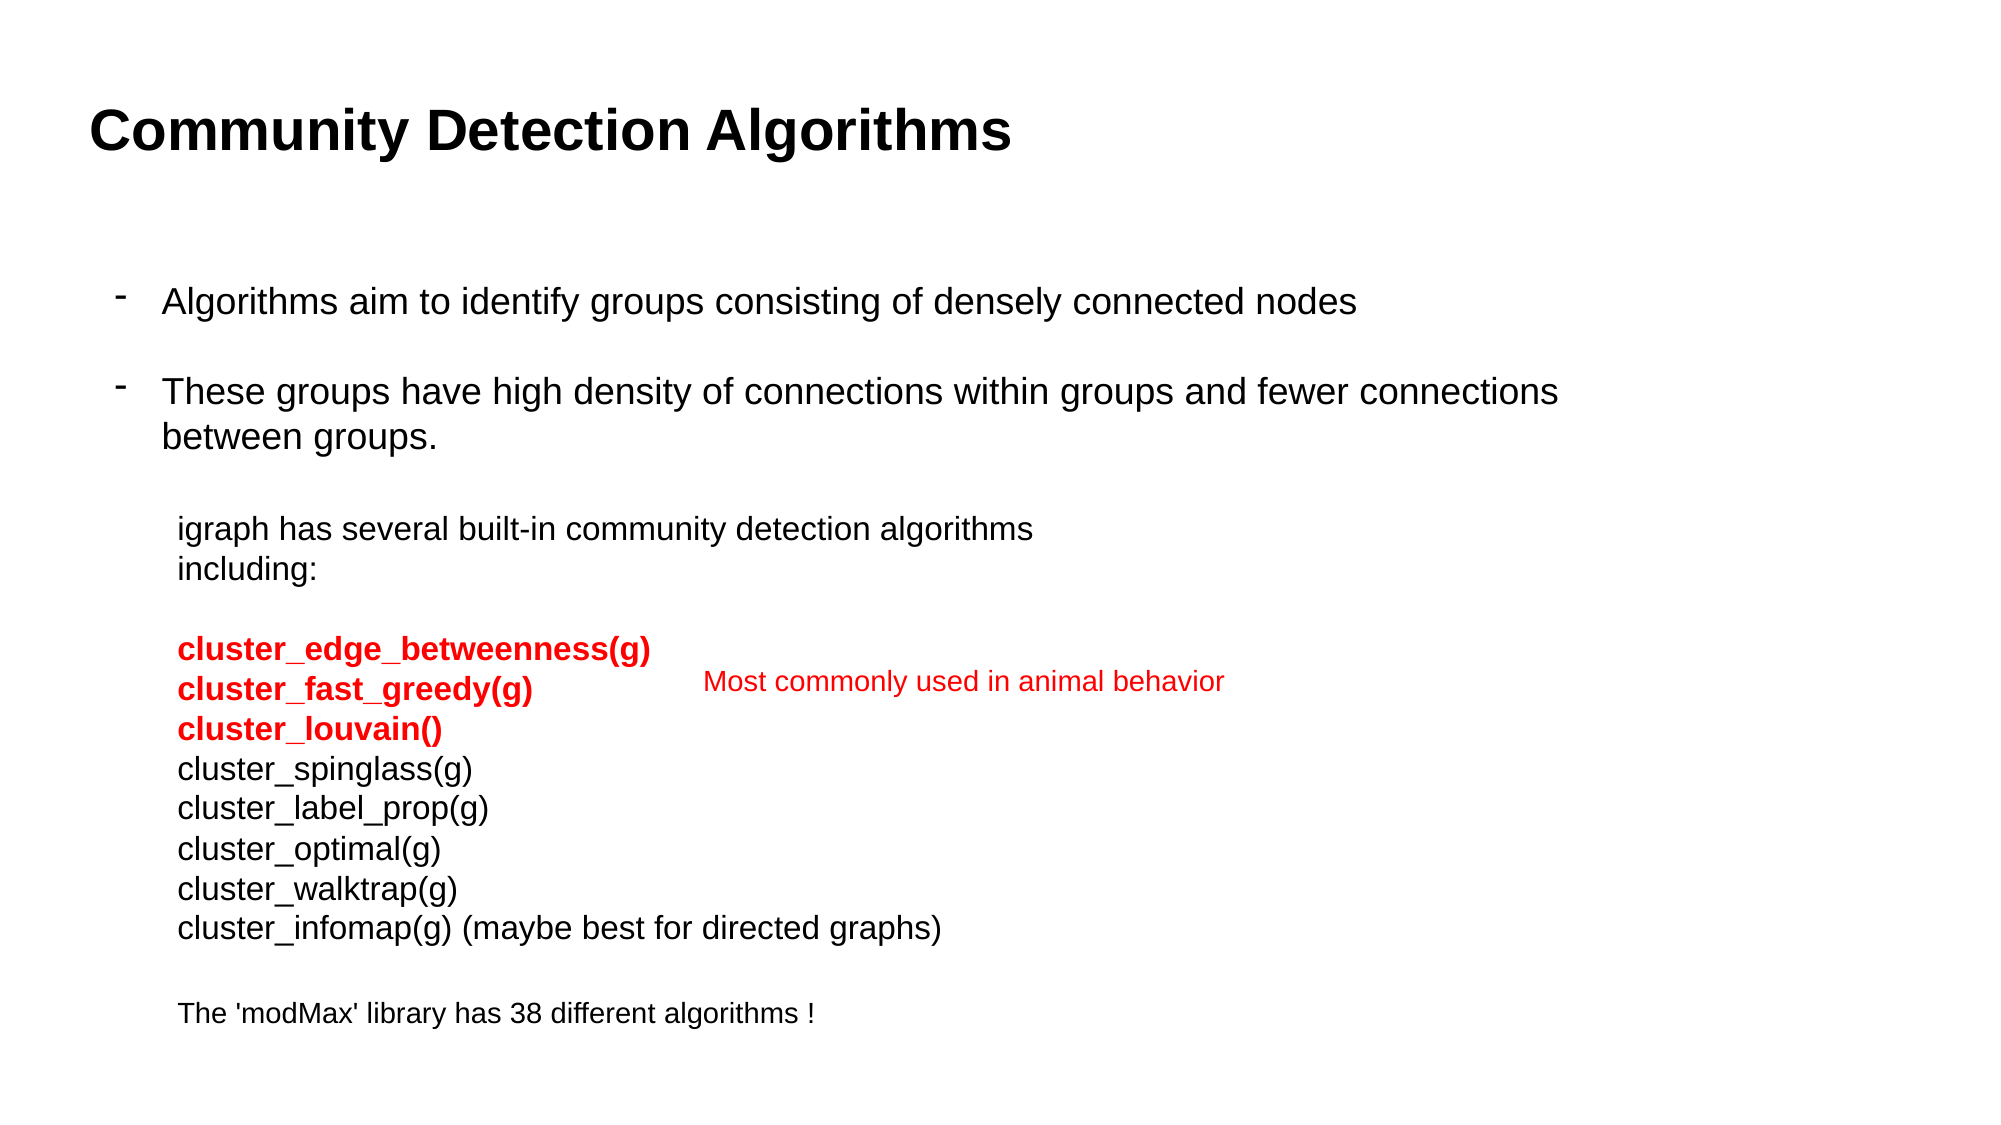

Community Detection Algorithms

Algorithms aim to identify groups consisting of densely connected nodes

These groups have high density of connections within groups and fewer connections between groups.

igraph has several built-in community detection algorithms including:

cluster_edge_betweenness(g)
cluster_fast_greedy(g)
cluster_louvain()
cluster_spinglass(g)
cluster_label_prop(g)
cluster_optimal(g)
cluster_walktrap(g)
cluster_infomap(g) (maybe best for directed graphs)

Most commonly used in animal behavior
The 'modMax' library has 38 different algorithms !